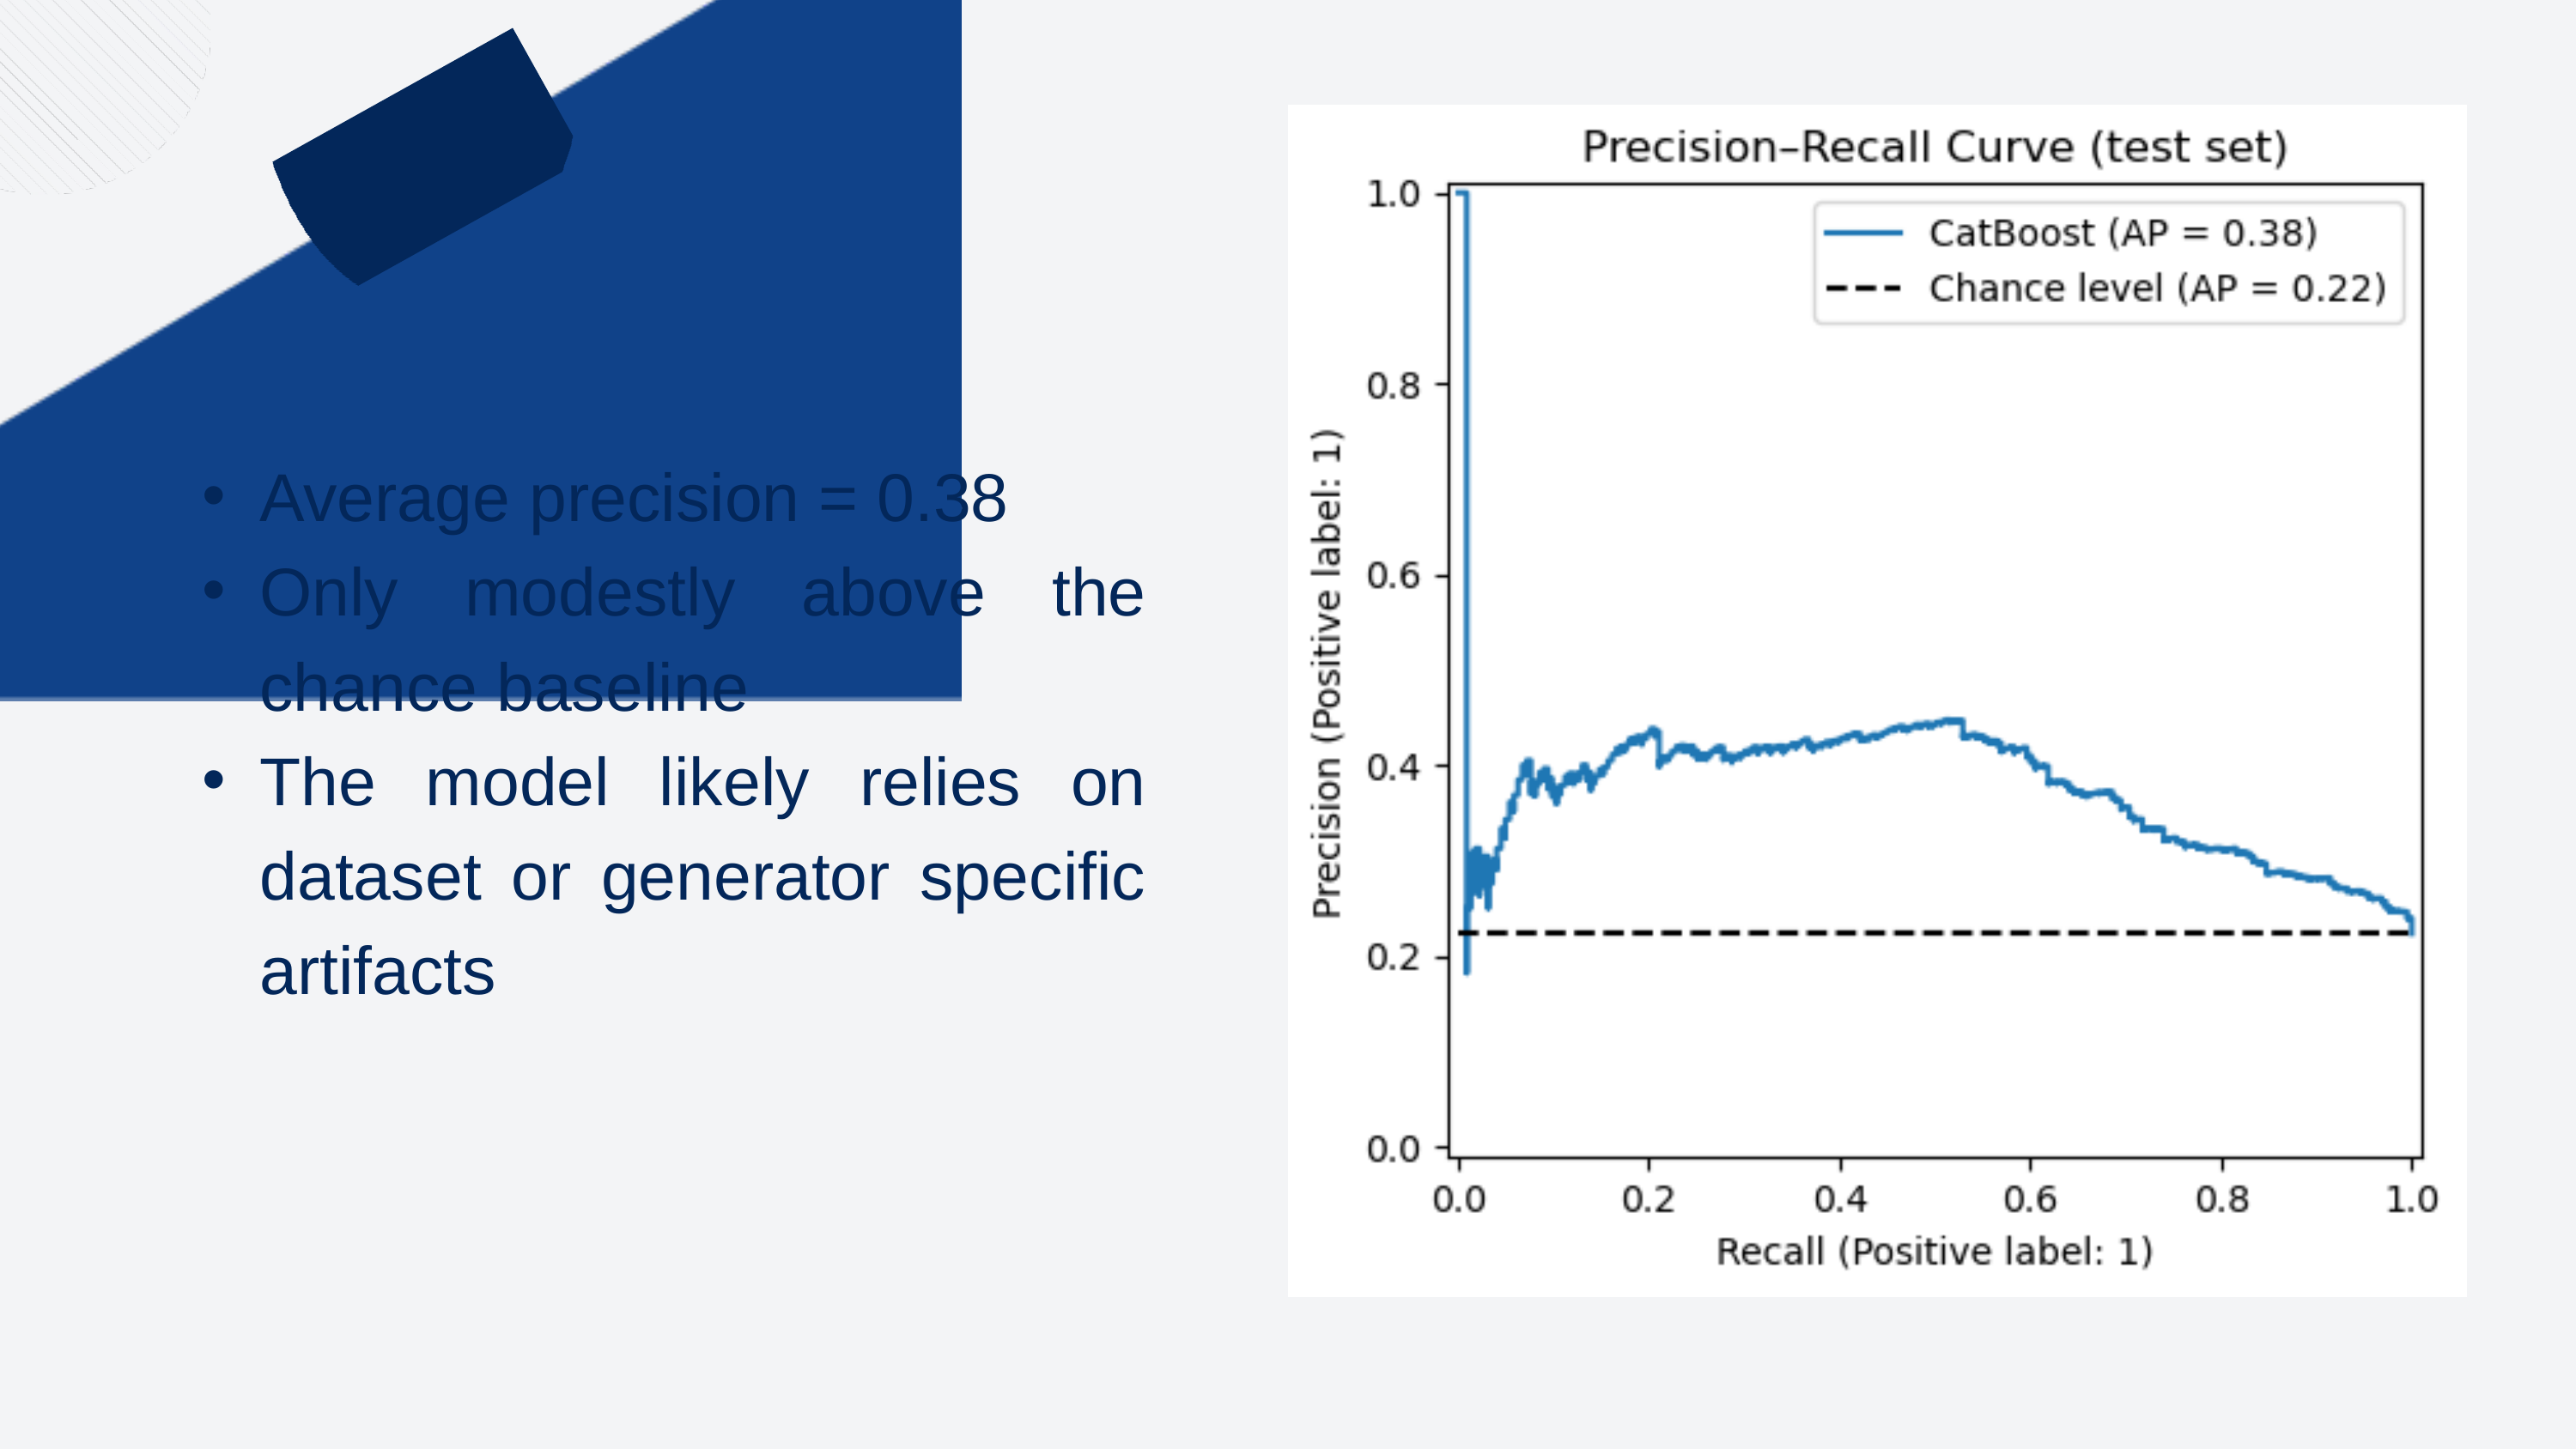

Average precision = 0.38
Only modestly above the chance baseline
The model likely relies on dataset or generator specific artifacts